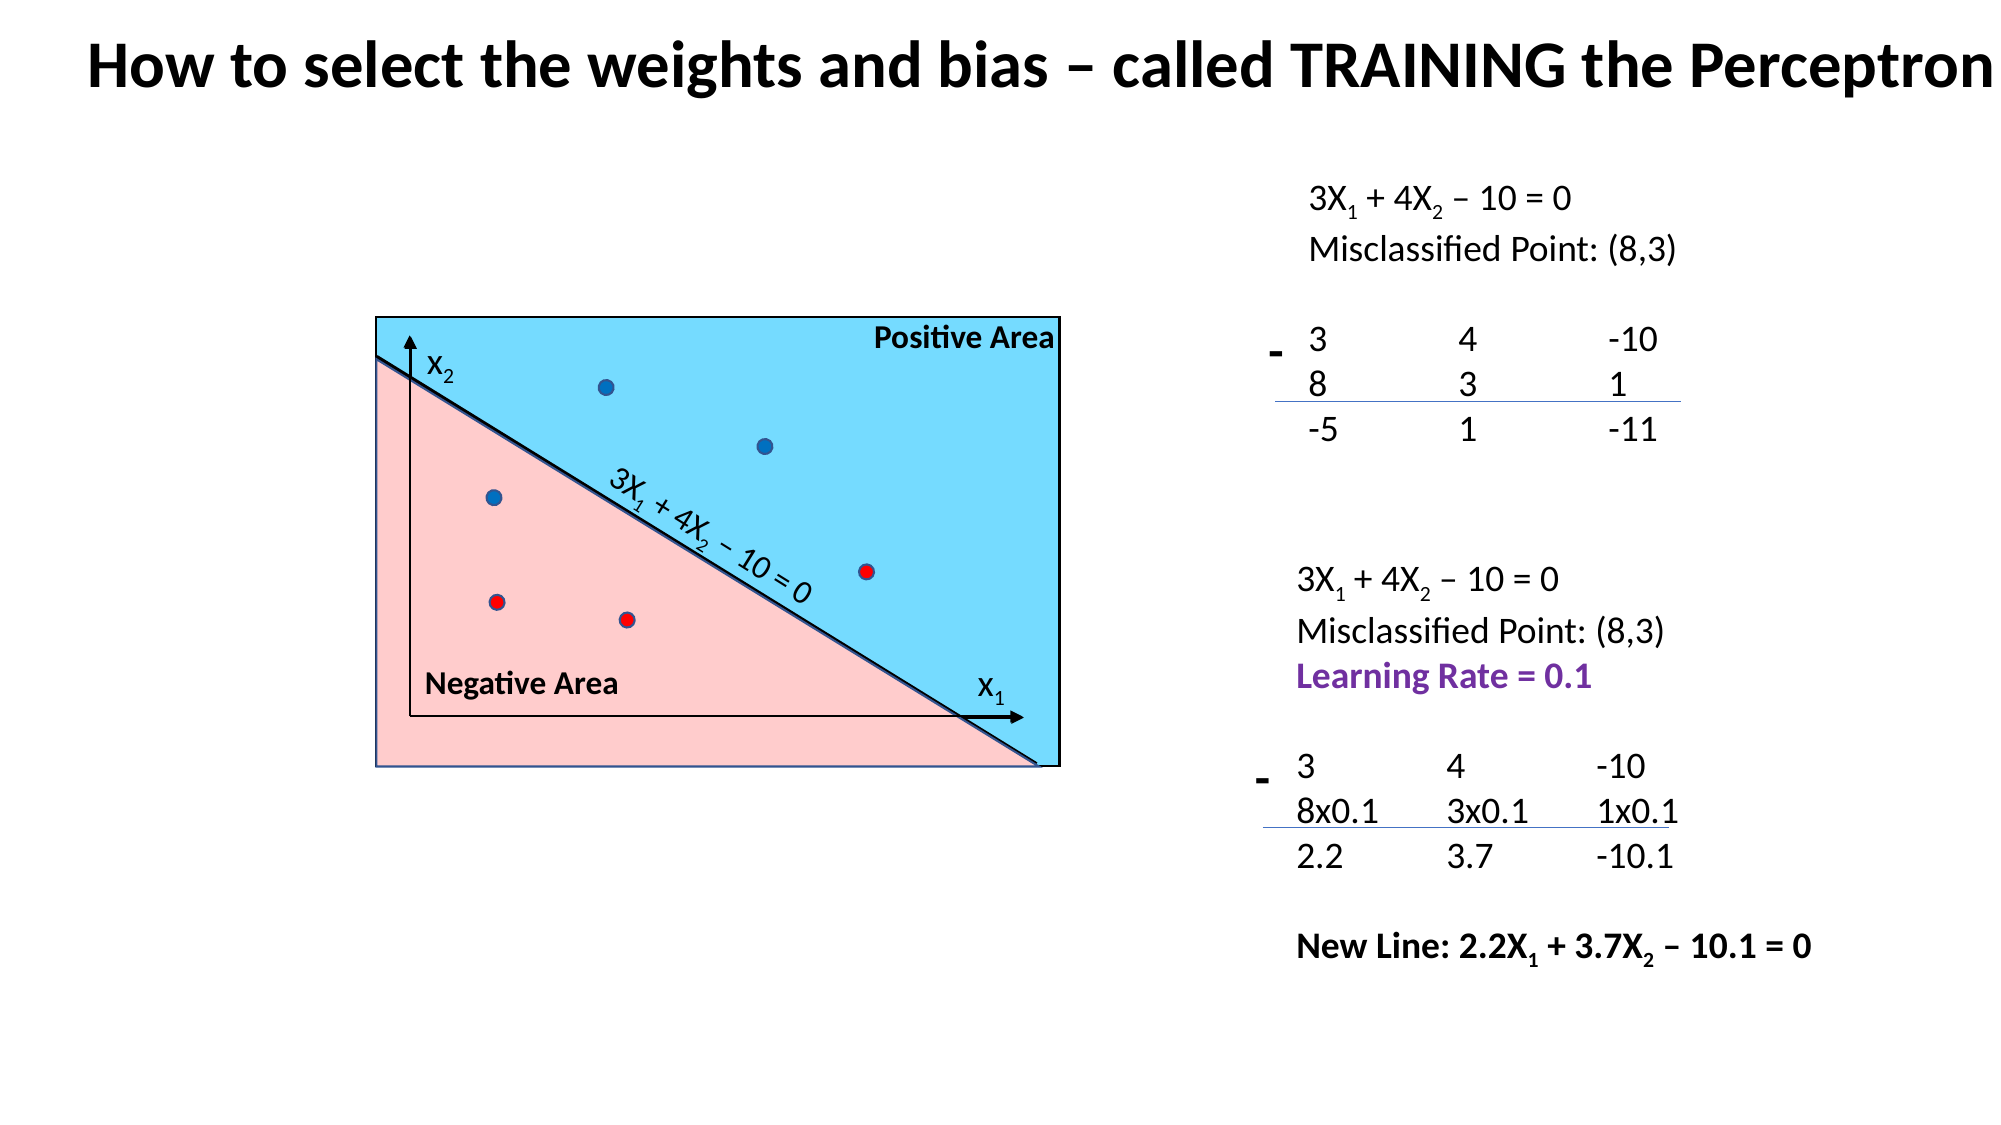

How to select the weights and bias – called TRAINING the Perceptron
3X1 + 4X2 – 10 = 0
Misclassified Point: (8,3)

3 	4 	-10
8 	3 	1
-5 	1 	-11

-
Positive Area

x2

3X1 + 4X2 – 10 = 0
3X1 + 4X2 – 10 = 0
Misclassified Point: (8,3)
Learning Rate = 0.1

3 	4 	-10
8x0.1 	3x0.1 	1x0.1
2.2 	3.7 	-10.1

New Line: 2.2X1 + 3.7X2 – 10.1 = 0

-

x1
Negative Area